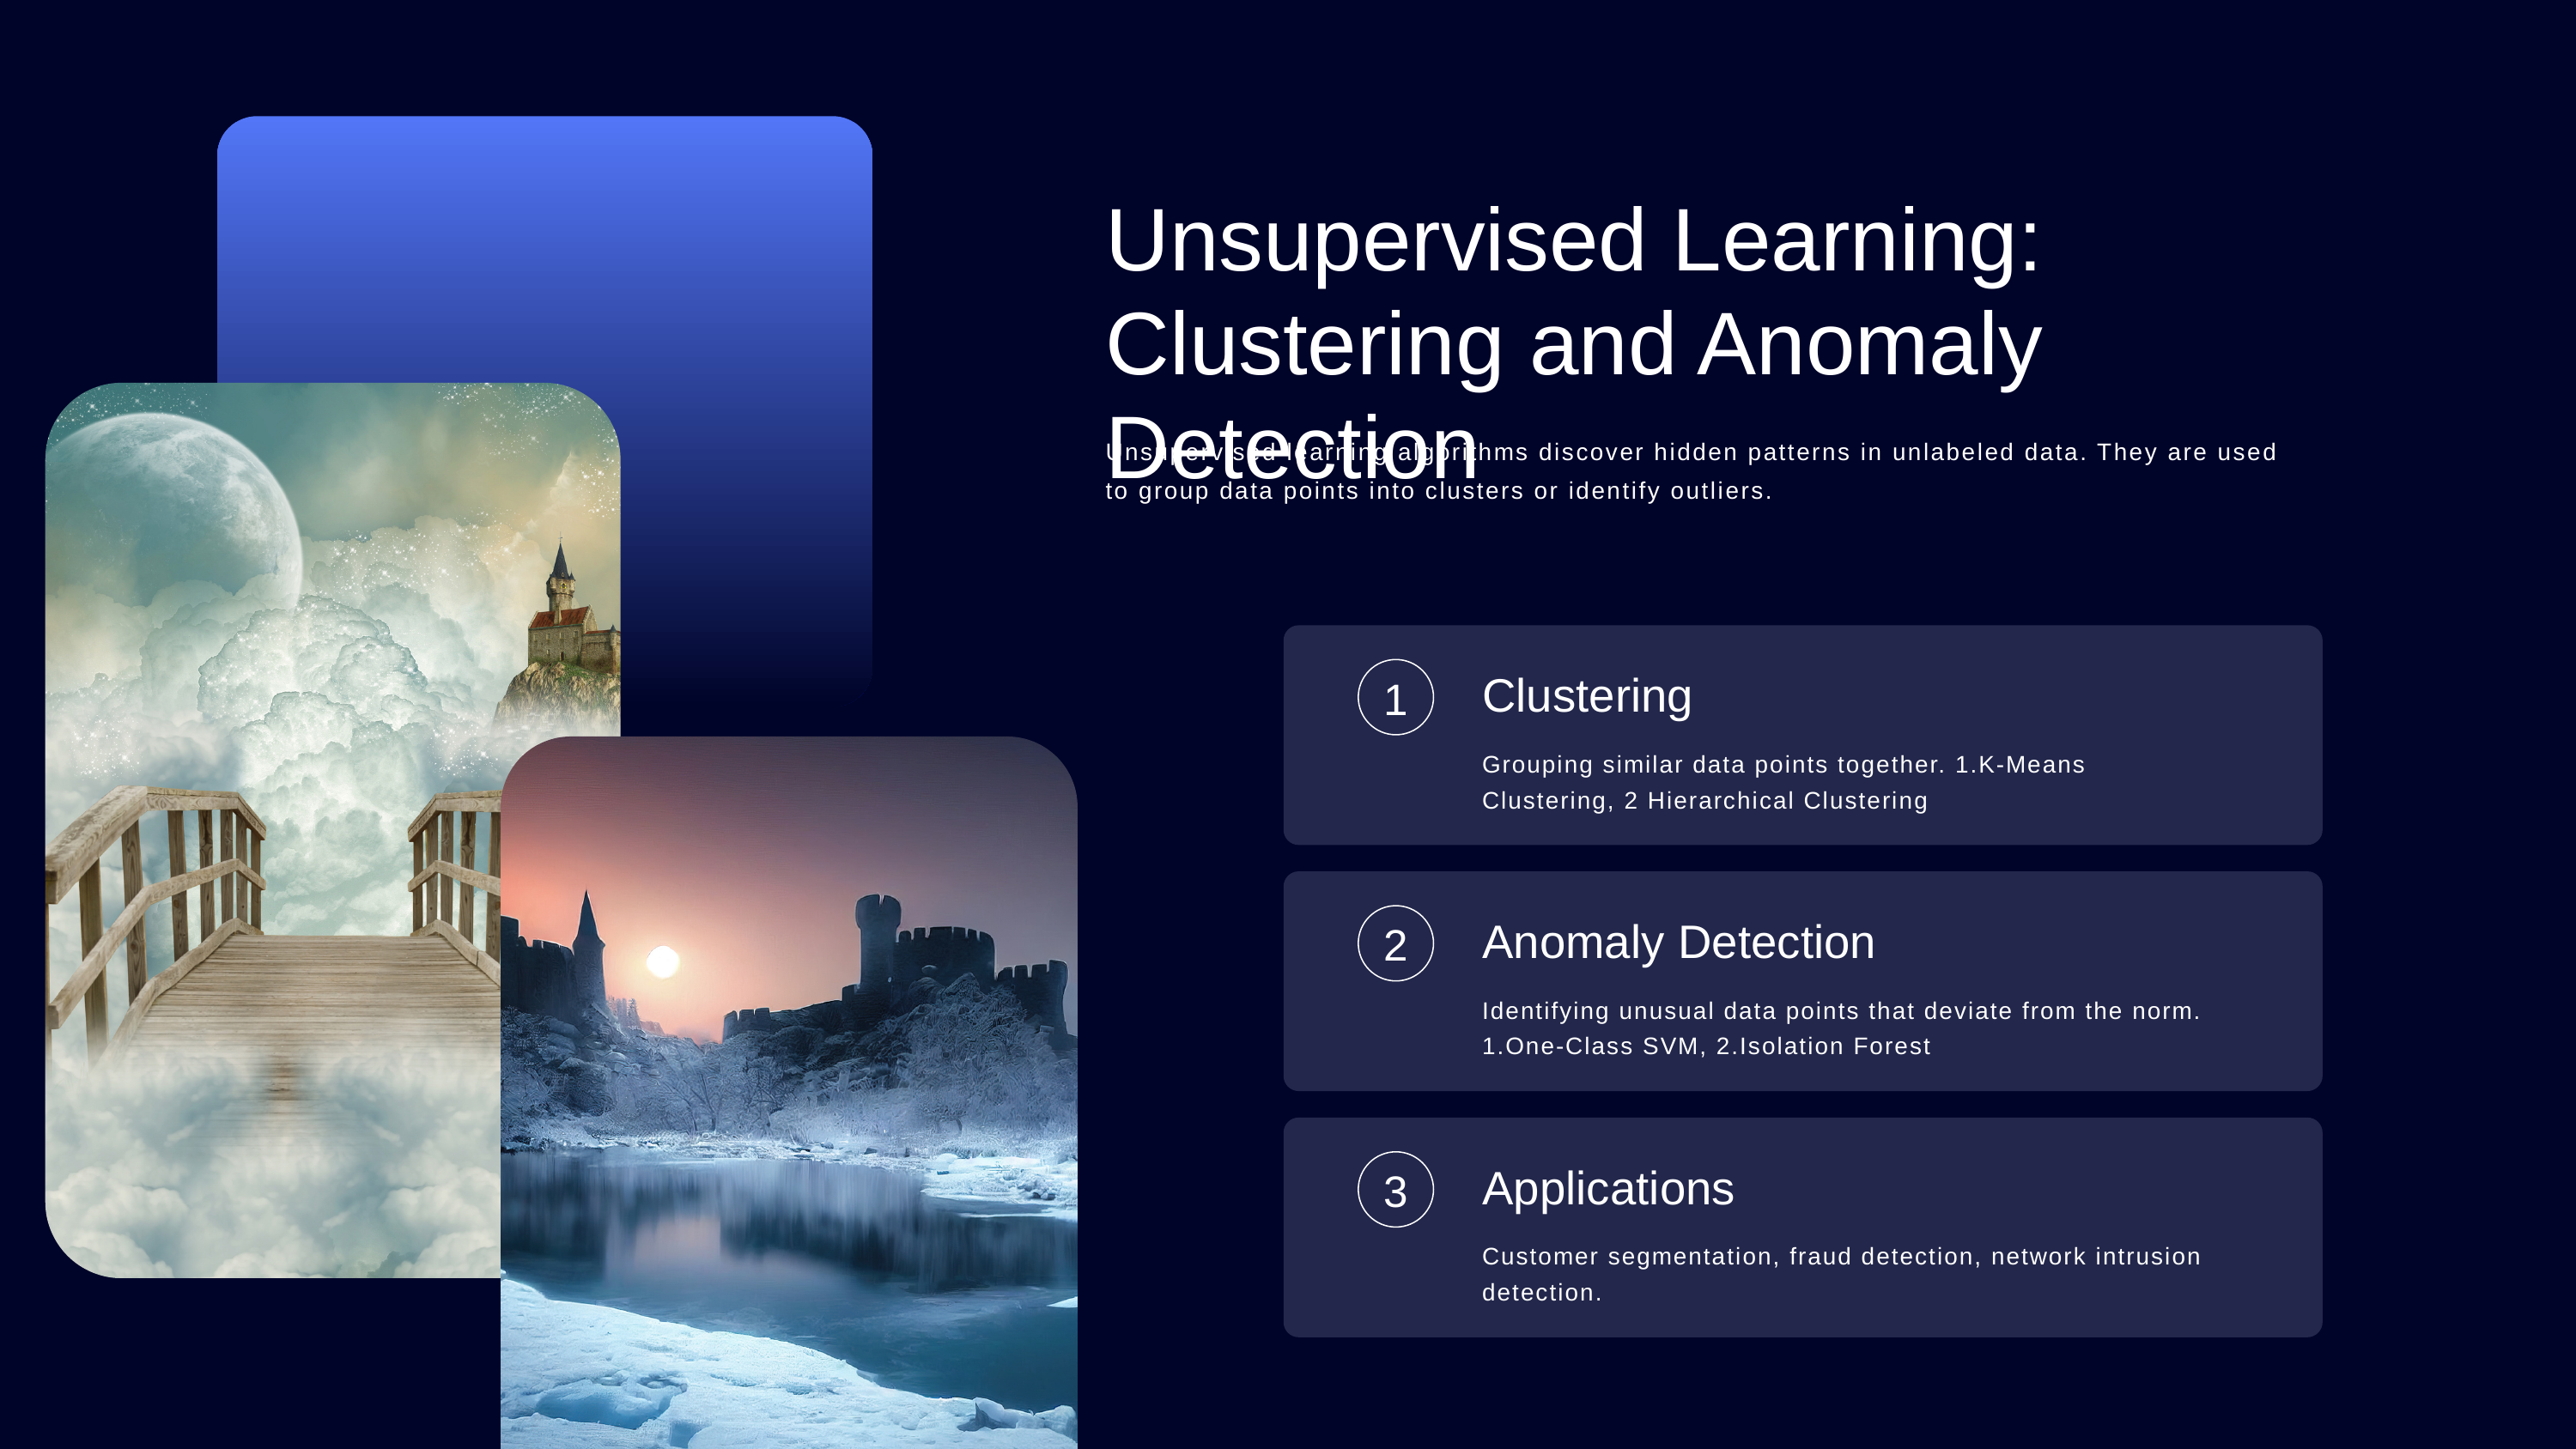

Unsupervised Learning:
Clustering and Anomaly Detection

Unsupervised learning algorithms discover hidden patterns in unlabeled data. They are used to group data points into clusters or identify outliers.

Clustering
1

Grouping similar data points together. 1.K-Means Clustering, 2 Hierarchical Clustering

Anomaly Detection
2
Identifying unusual data points that deviate from the norm. 1.One-Class SVM, 2.Isolation Forest

Applications
3
Customer segmentation, fraud detection, network intrusion detection.